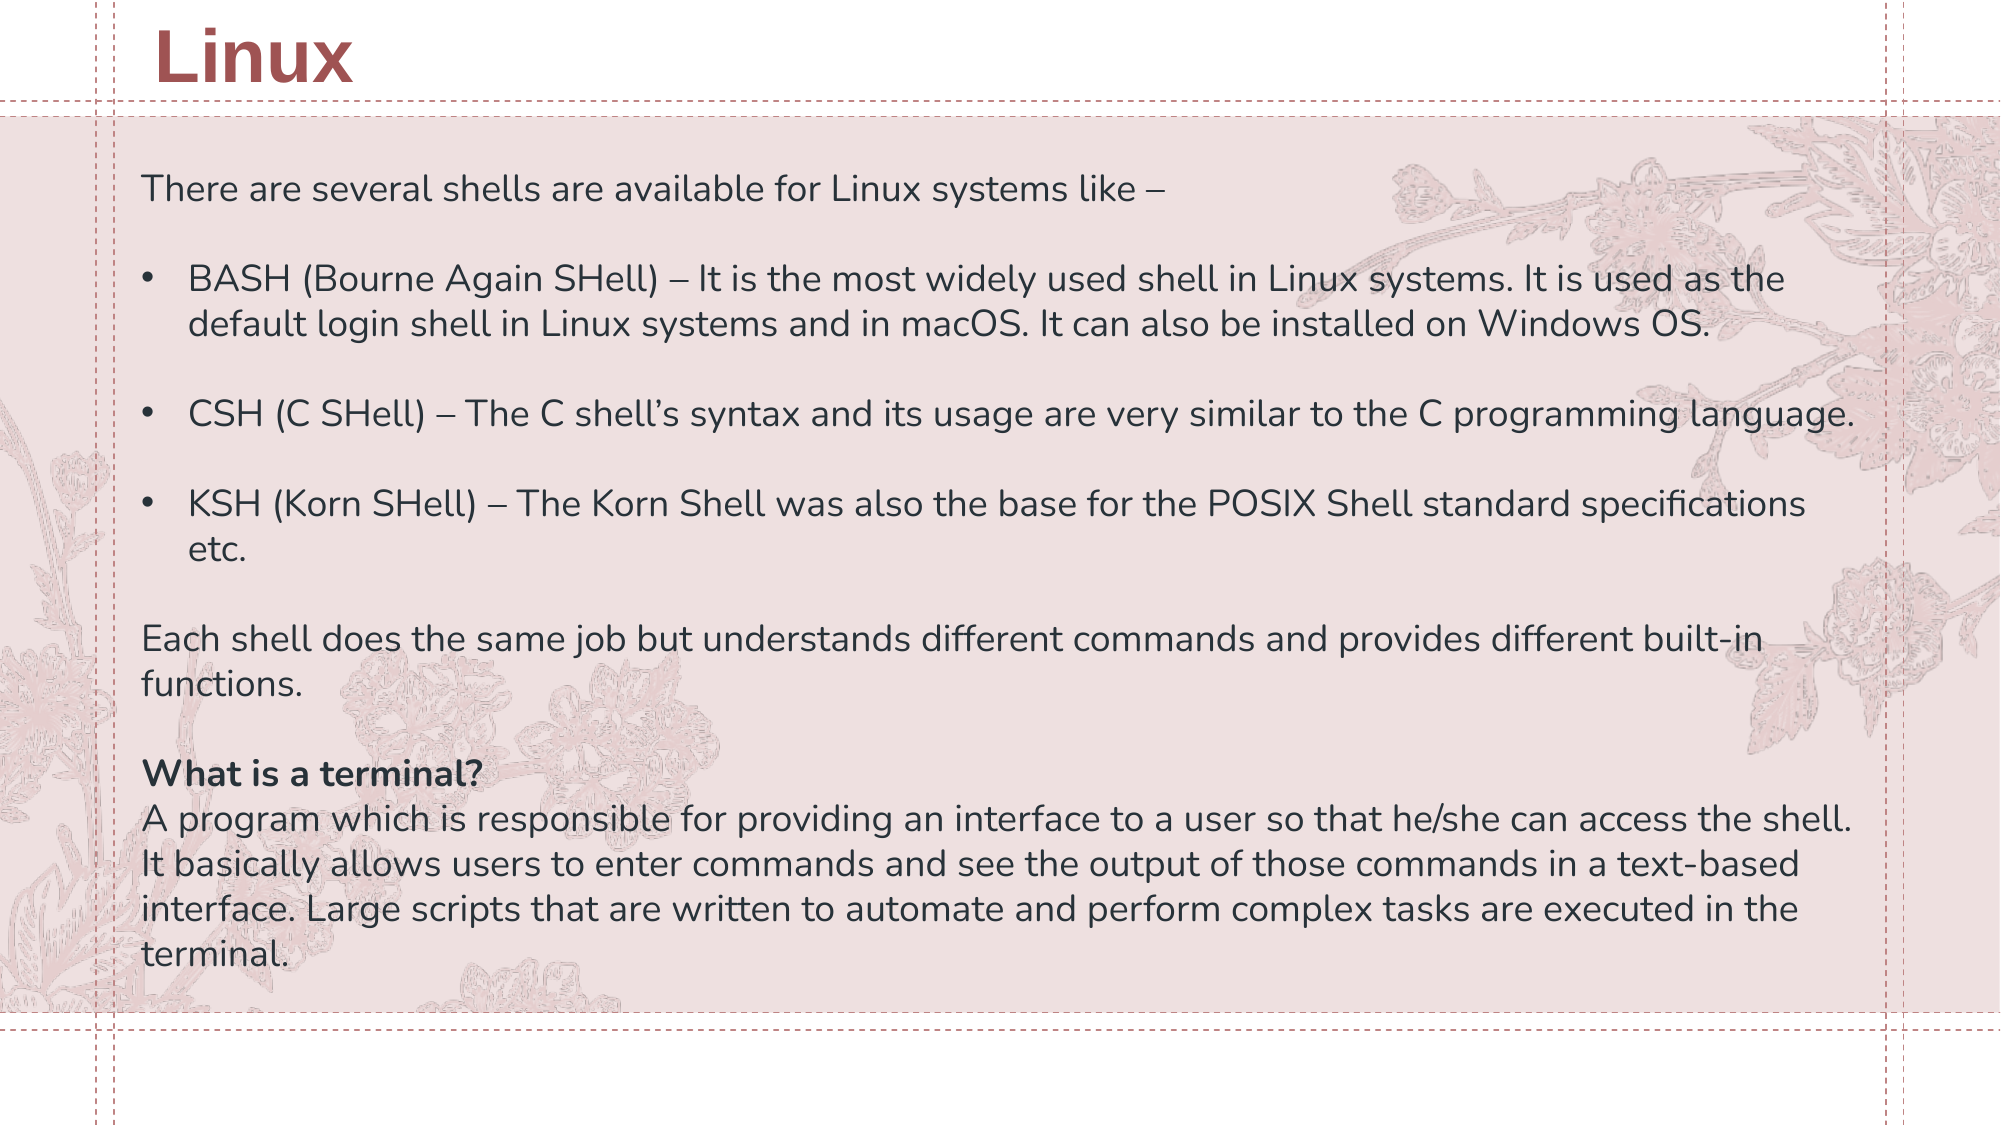

Linux
There are several shells are available for Linux systems like –

BASH (Bourne Again SHell) – It is the most widely used shell in Linux systems. It is used as the default login shell in Linux systems and in macOS. It can also be installed on Windows OS.

CSH (C SHell) – The C shell’s syntax and its usage are very similar to the C programming language.

KSH (Korn SHell) – The Korn Shell was also the base for the POSIX Shell standard specifications etc.

Each shell does the same job but understands different commands and provides different built-in functions.

What is a terminal?
A program which is responsible for providing an interface to a user so that he/she can access the shell. It basically allows users to enter commands and see the output of those commands in a text-based interface. Large scripts that are written to automate and perform complex tasks are executed in the terminal.